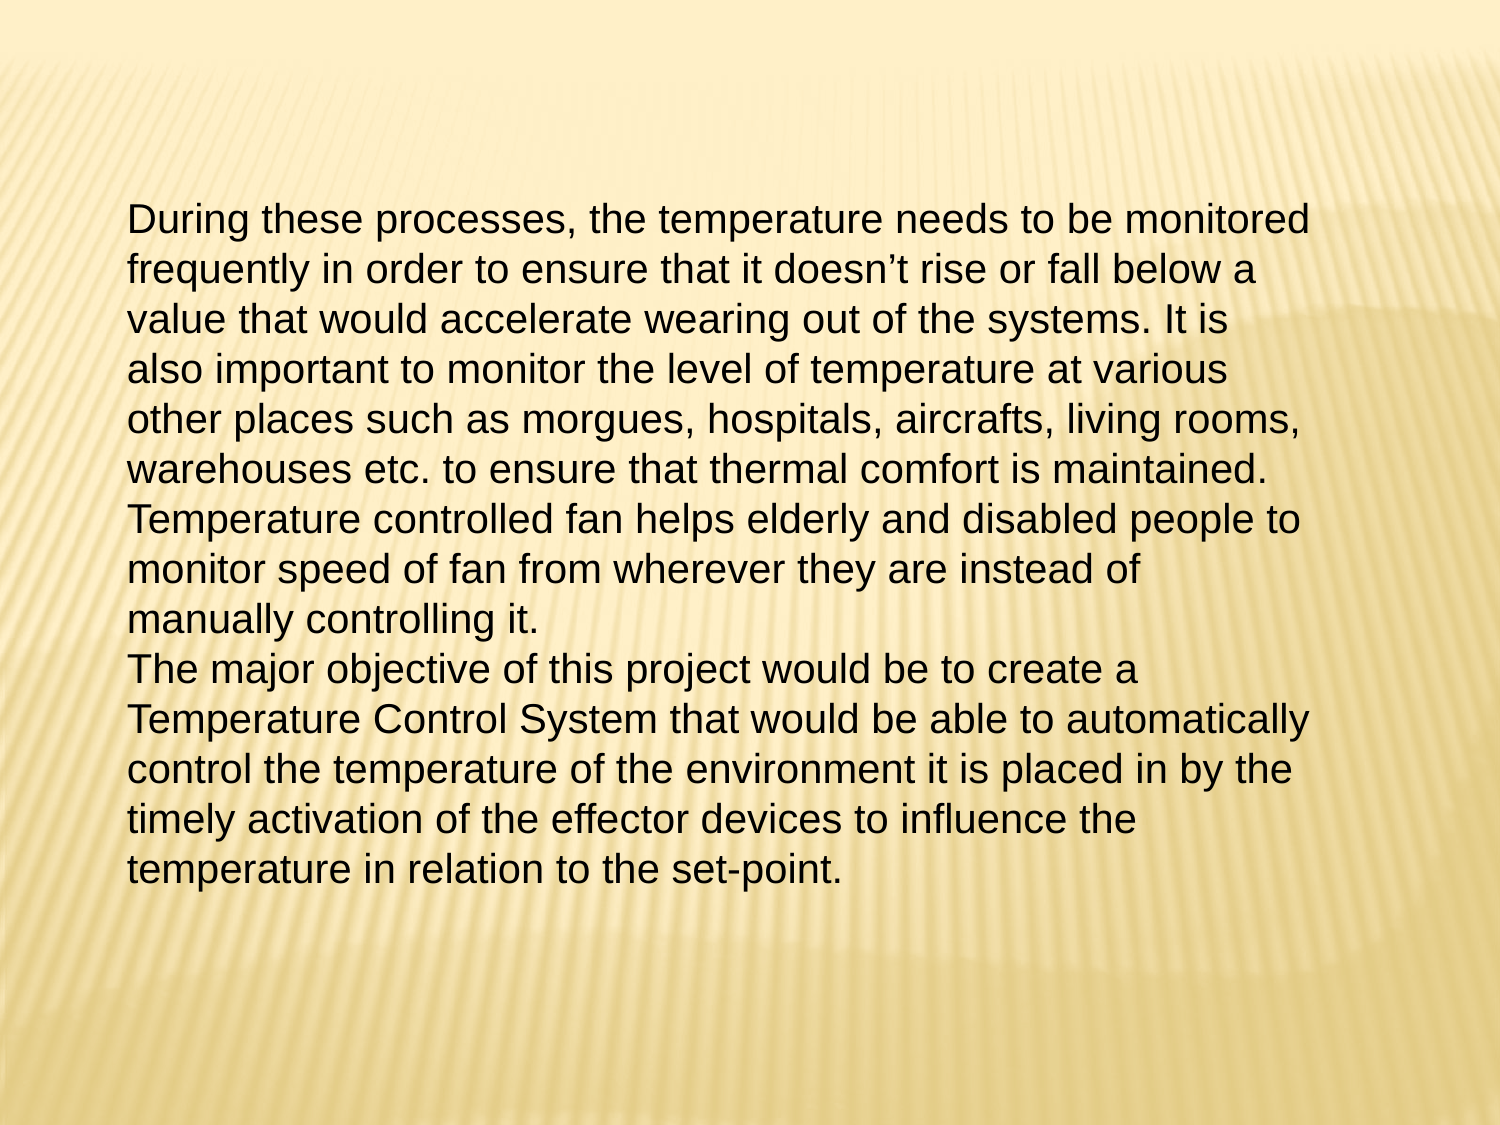

During these processes, the temperature needs to be monitored frequently in order to ensure that it doesn’t rise or fall below a value that would accelerate wearing out of the systems. It is also important to monitor the level of temperature at various other places such as morgues, hospitals, aircrafts, living rooms, warehouses etc. to ensure that thermal comfort is maintained.
Temperature controlled fan helps elderly and disabled people to monitor speed of fan from wherever they are instead of manually controlling it.
The major objective of this project would be to create a Temperature Control System that would be able to automatically control the temperature of the environment it is placed in by the timely activation of the effector devices to influence the temperature in relation to the set-point.